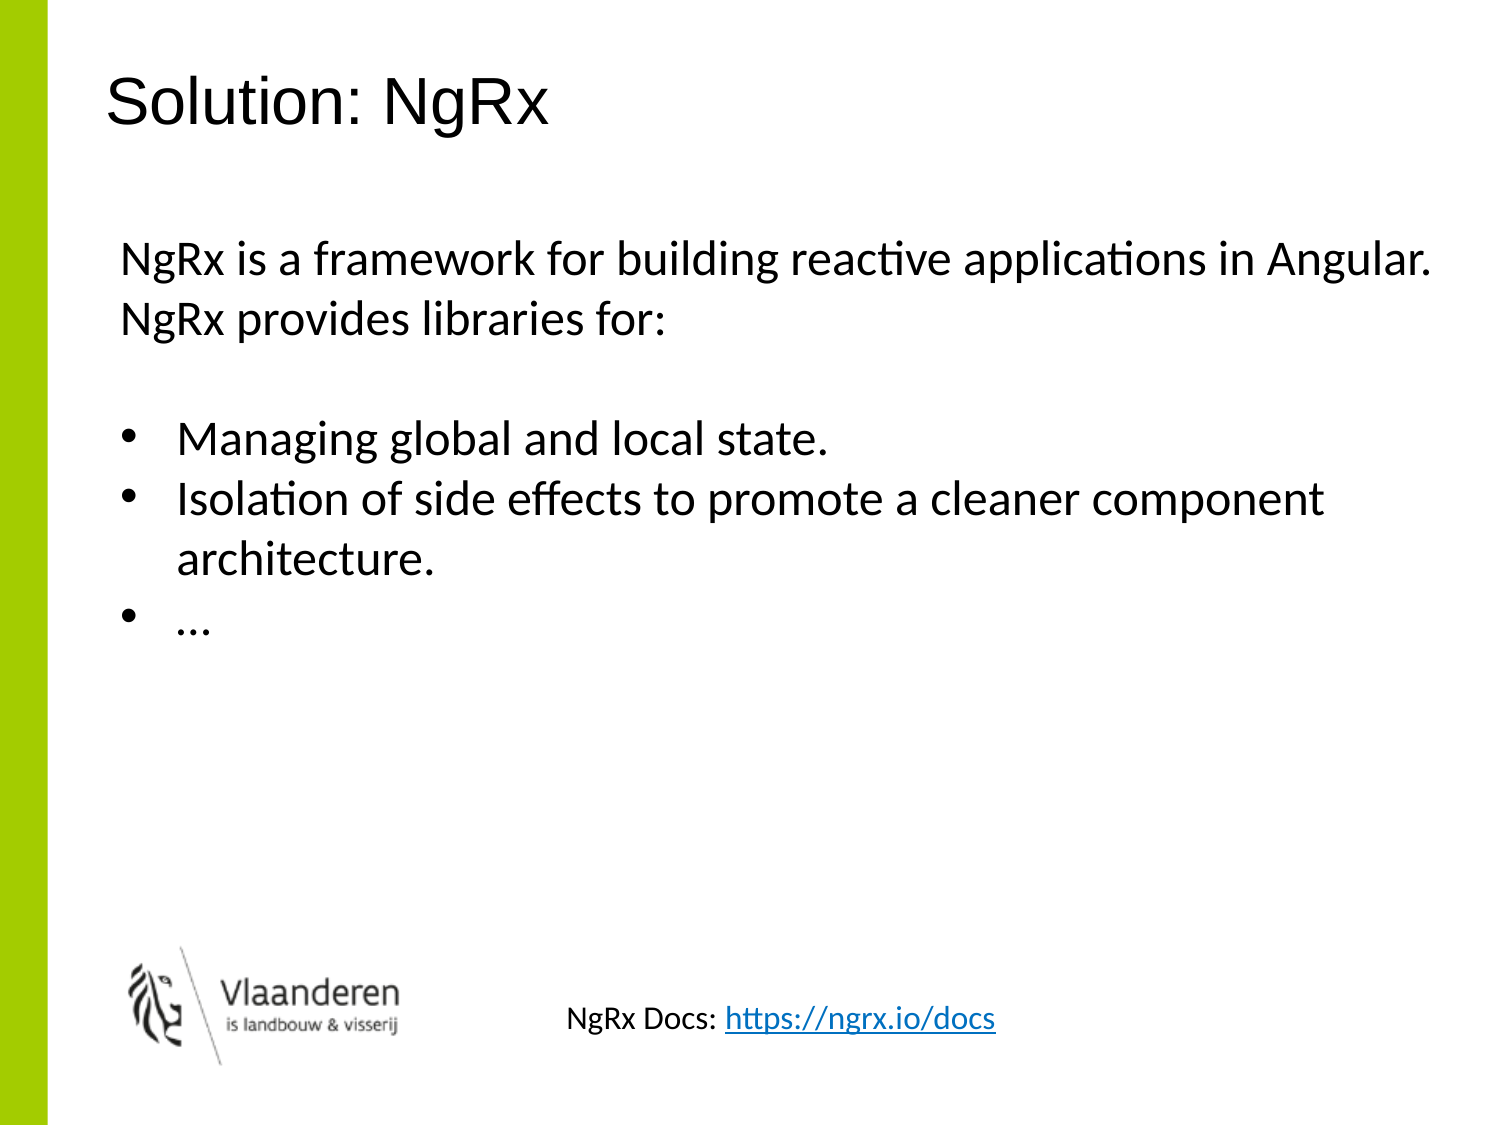

# Solution: NgRx
NgRx is a framework for building reactive applications in Angular. NgRx provides libraries for:

Managing global and local state.
Isolation of side effects to promote a cleaner component architecture.
…
NgRx Docs: https://ngrx.io/docs